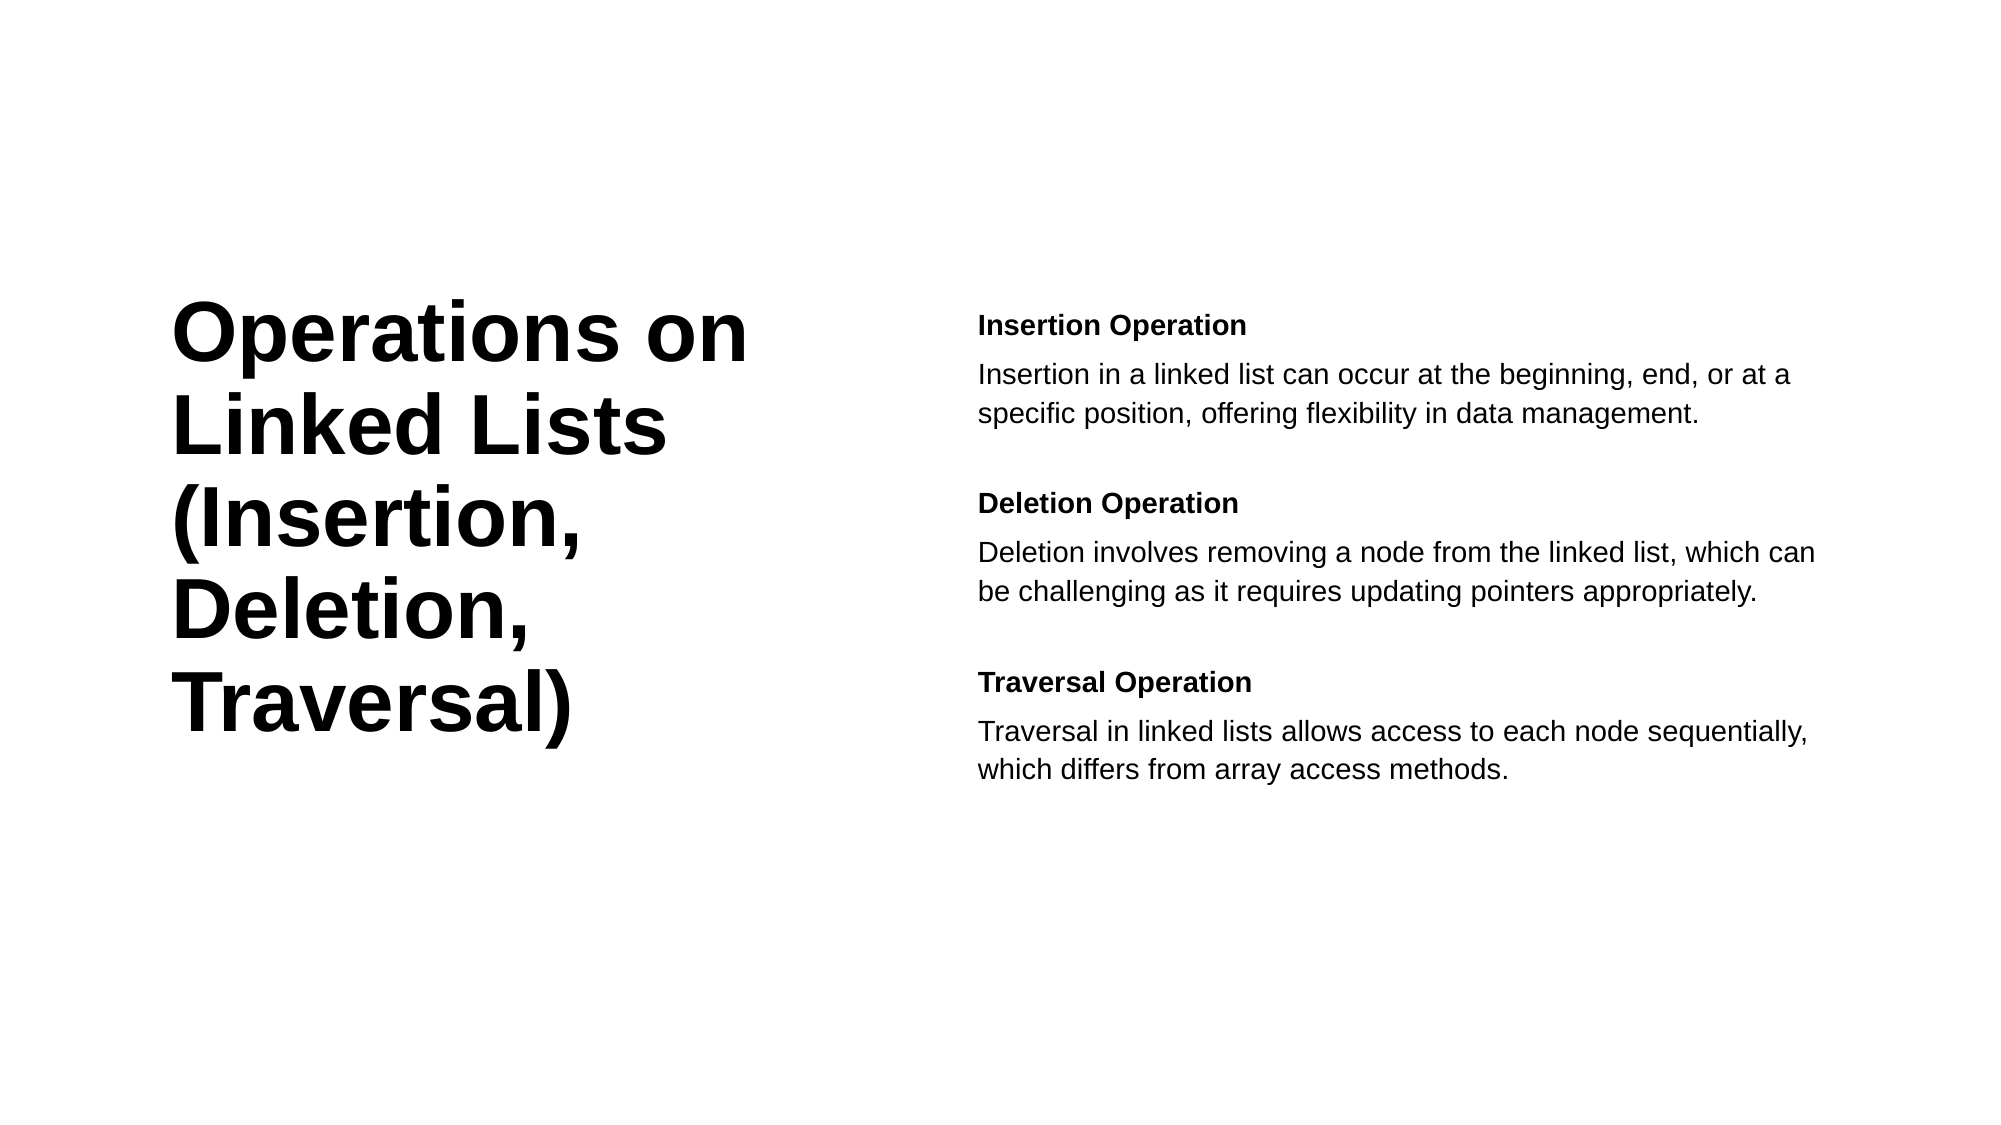

# Operations on Linked Lists (Insertion, Deletion, Traversal)
Insertion Operation
Insertion in a linked list can occur at the beginning, end, or at a specific position, offering flexibility in data management.
Deletion Operation
Deletion involves removing a node from the linked list, which can be challenging as it requires updating pointers appropriately.
Traversal Operation
Traversal in linked lists allows access to each node sequentially, which differs from array access methods.